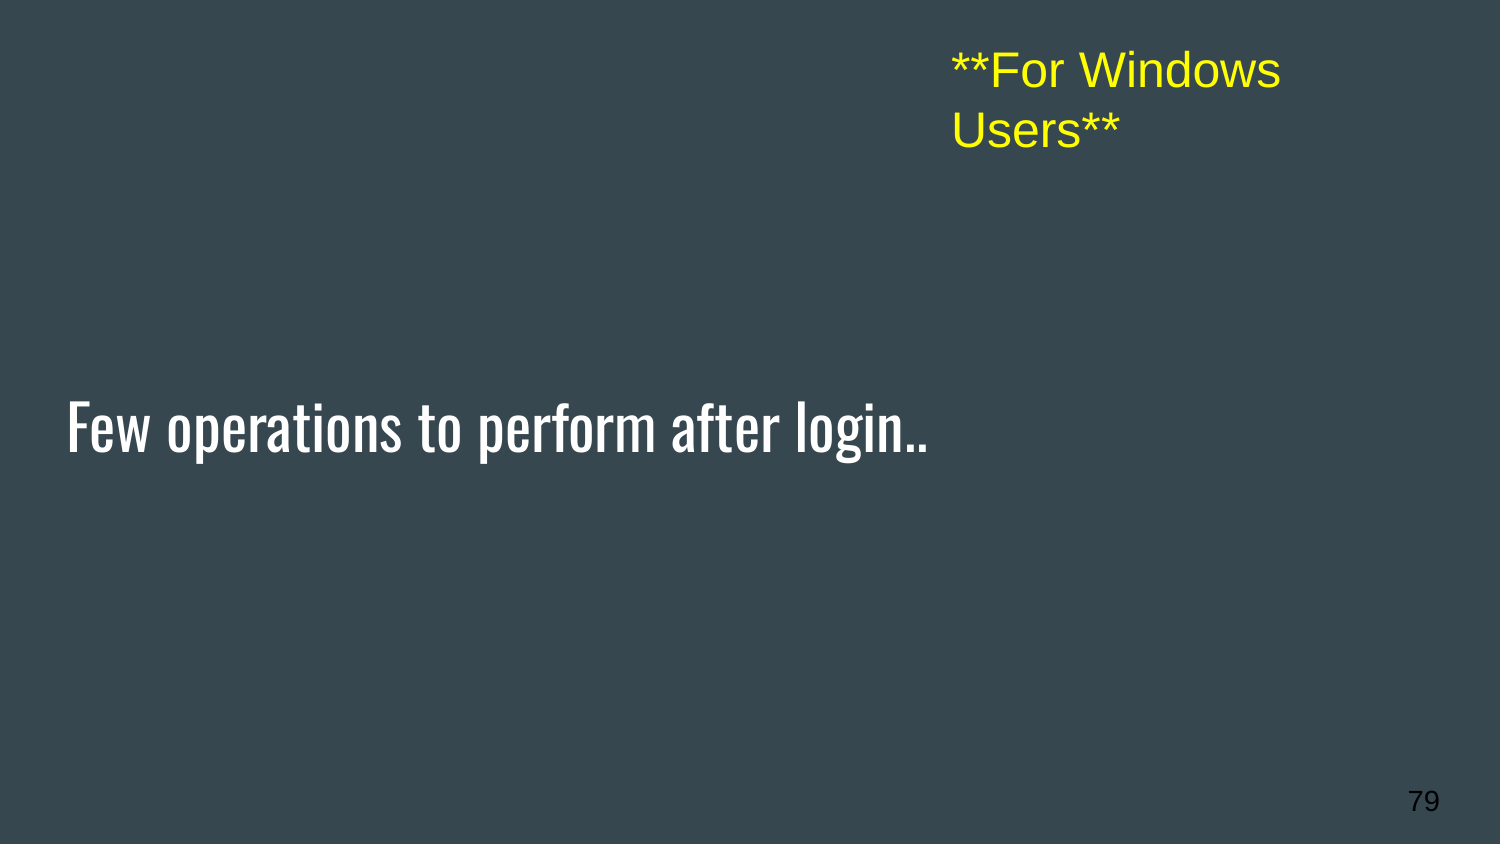

**For Windows Users**
# Few operations to perform after login..
79